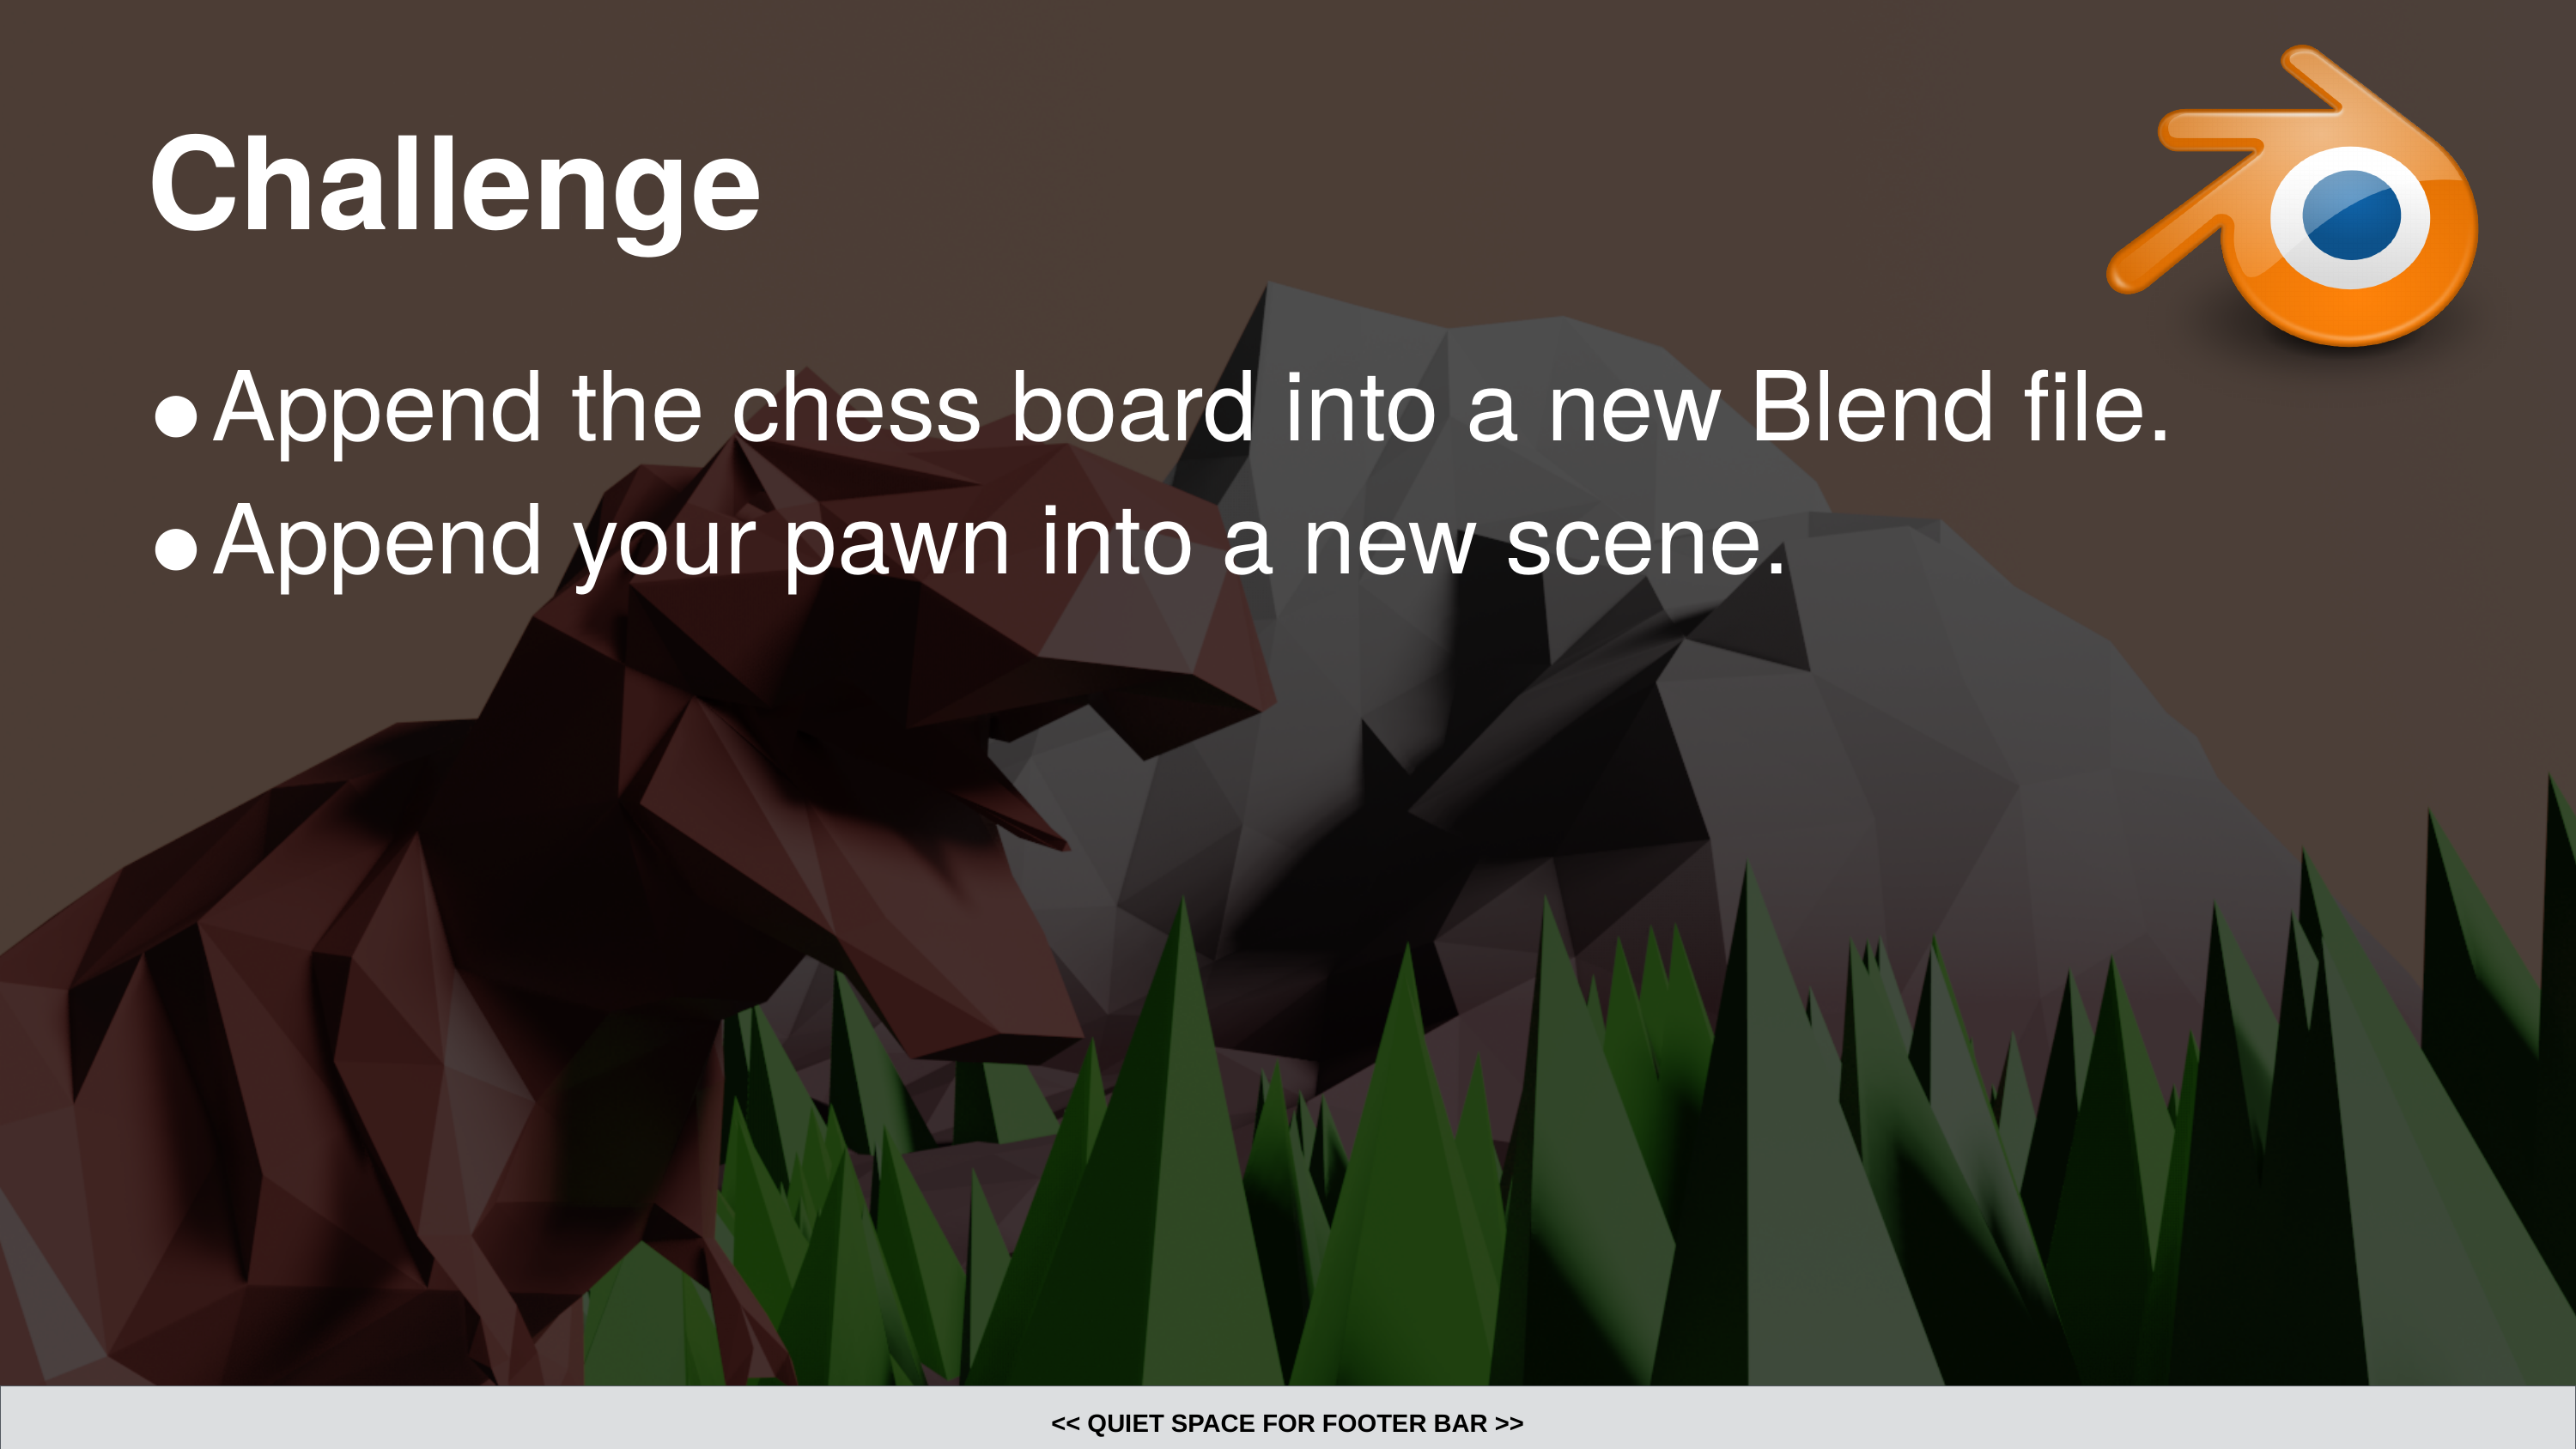

# Challenge
Append the chess board into a new Blend file.
Append your pawn into a new scene.